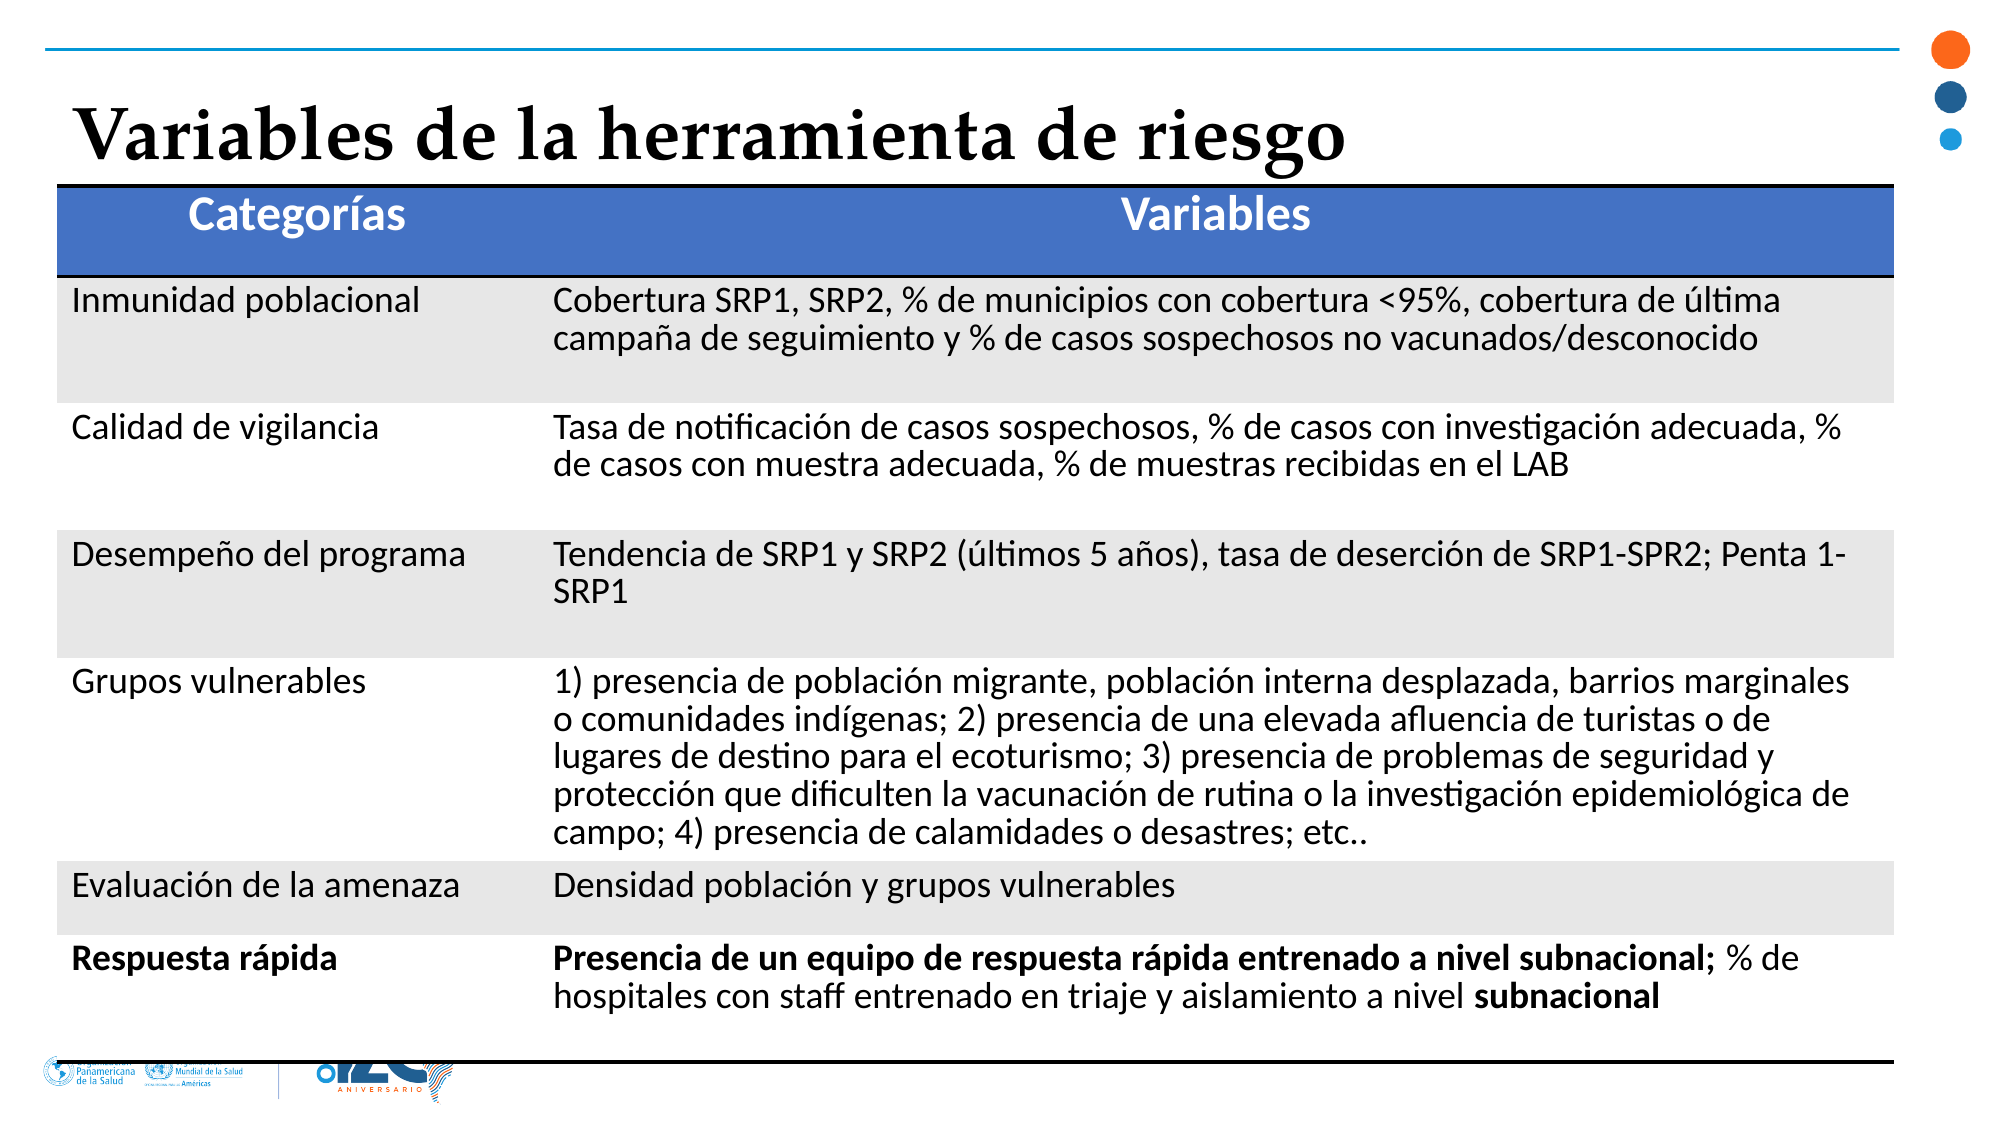

# Variables de la herramienta de riesgo
| Categorías | Variables |
| --- | --- |
| Inmunidad poblacional | Cobertura SRP1, SRP2, % de municipios con cobertura <95%, cobertura de última campaña de seguimiento y % de casos sospechosos no vacunados/desconocido |
| Calidad de vigilancia | Tasa de notificación de casos sospechosos, % de casos con investigación adecuada, % de casos con muestra adecuada, % de muestras recibidas en el LAB |
| Desempeño del programa | Tendencia de SRP1 y SRP2 (últimos 5 años), tasa de deserción de SRP1-SPR2; Penta 1-SRP1 |
| Grupos vulnerables | 1) presencia de población migrante, población interna desplazada, barrios marginales o comunidades indígenas; 2) presencia de una elevada afluencia de turistas o de lugares de destino para el ecoturismo; 3) presencia de problemas de seguridad y protección que dificulten la vacunación de rutina o la investigación epidemiológica de campo; 4) presencia de calamidades o desastres; etc.. |
| Evaluación de la amenaza | Densidad población y grupos vulnerables |
| Respuesta rápida | Presencia de un equipo de respuesta rápida entrenado a nivel subnacional; % de hospitales con staff entrenado en triaje y aislamiento a nivel subnacional |